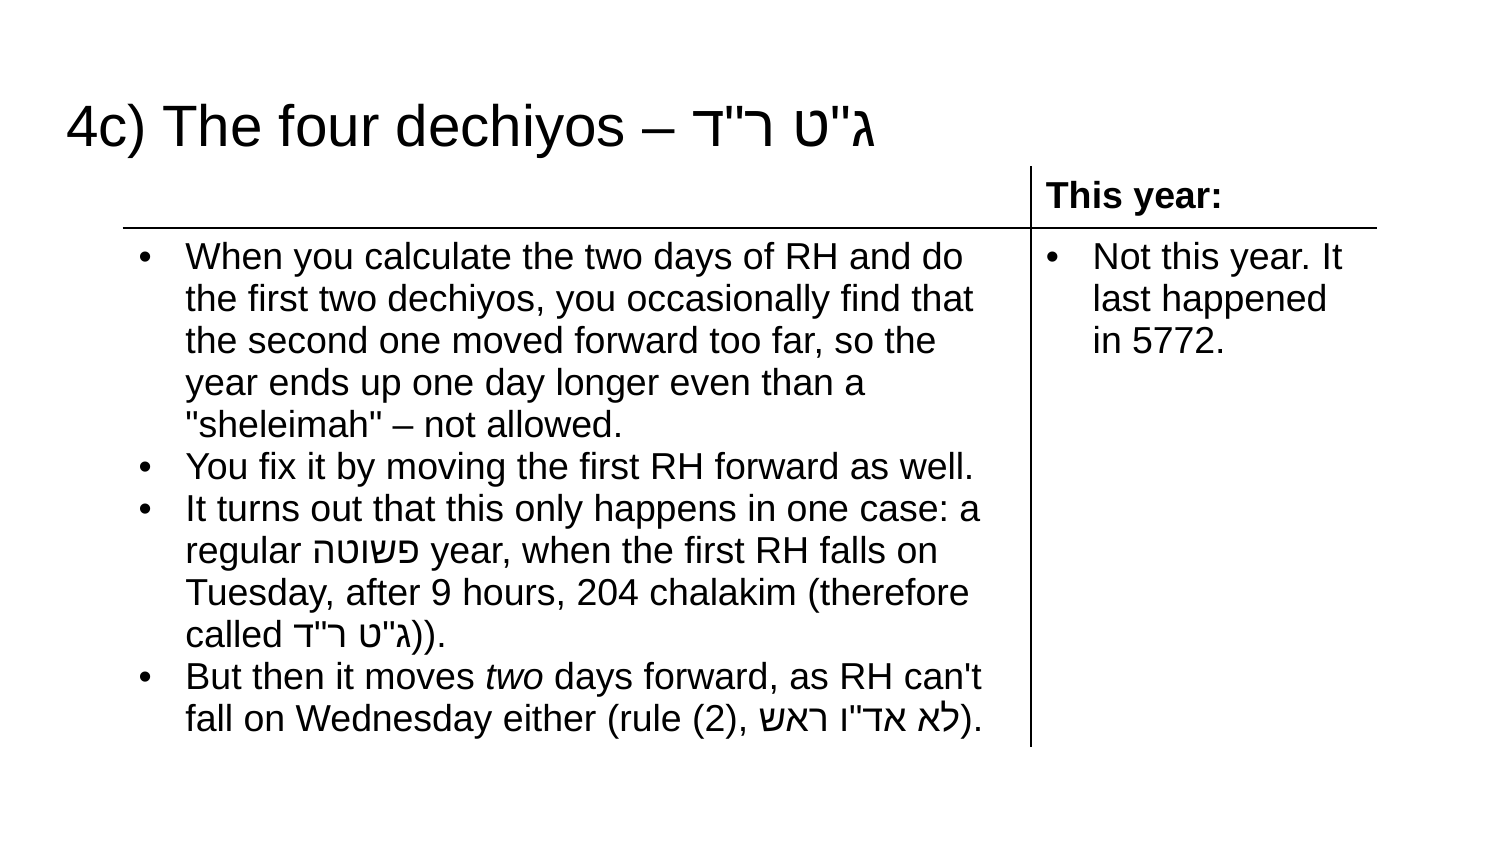

# 4c) The four dechiyos – ג"ט ר"ד
|  | This year: |
| --- | --- |
| When you calculate the two days of RH and do the first two dechiyos, you occasionally find that the second one moved forward too far, so the year ends up one day longer even than a "sheleimah" – not allowed. You fix it by moving the first RH forward as well. It turns out that this only happens in one case: a regular פשוטה year, when the first RH falls on Tuesday, after 9 hours, 204 chalakim (therefore called ג"ט ר"ד)). But then it moves two days forward, as RH can't fall on Wednesday either (rule (2), לא אד"ו ראש). | Not this year. It last happened in 5772. |